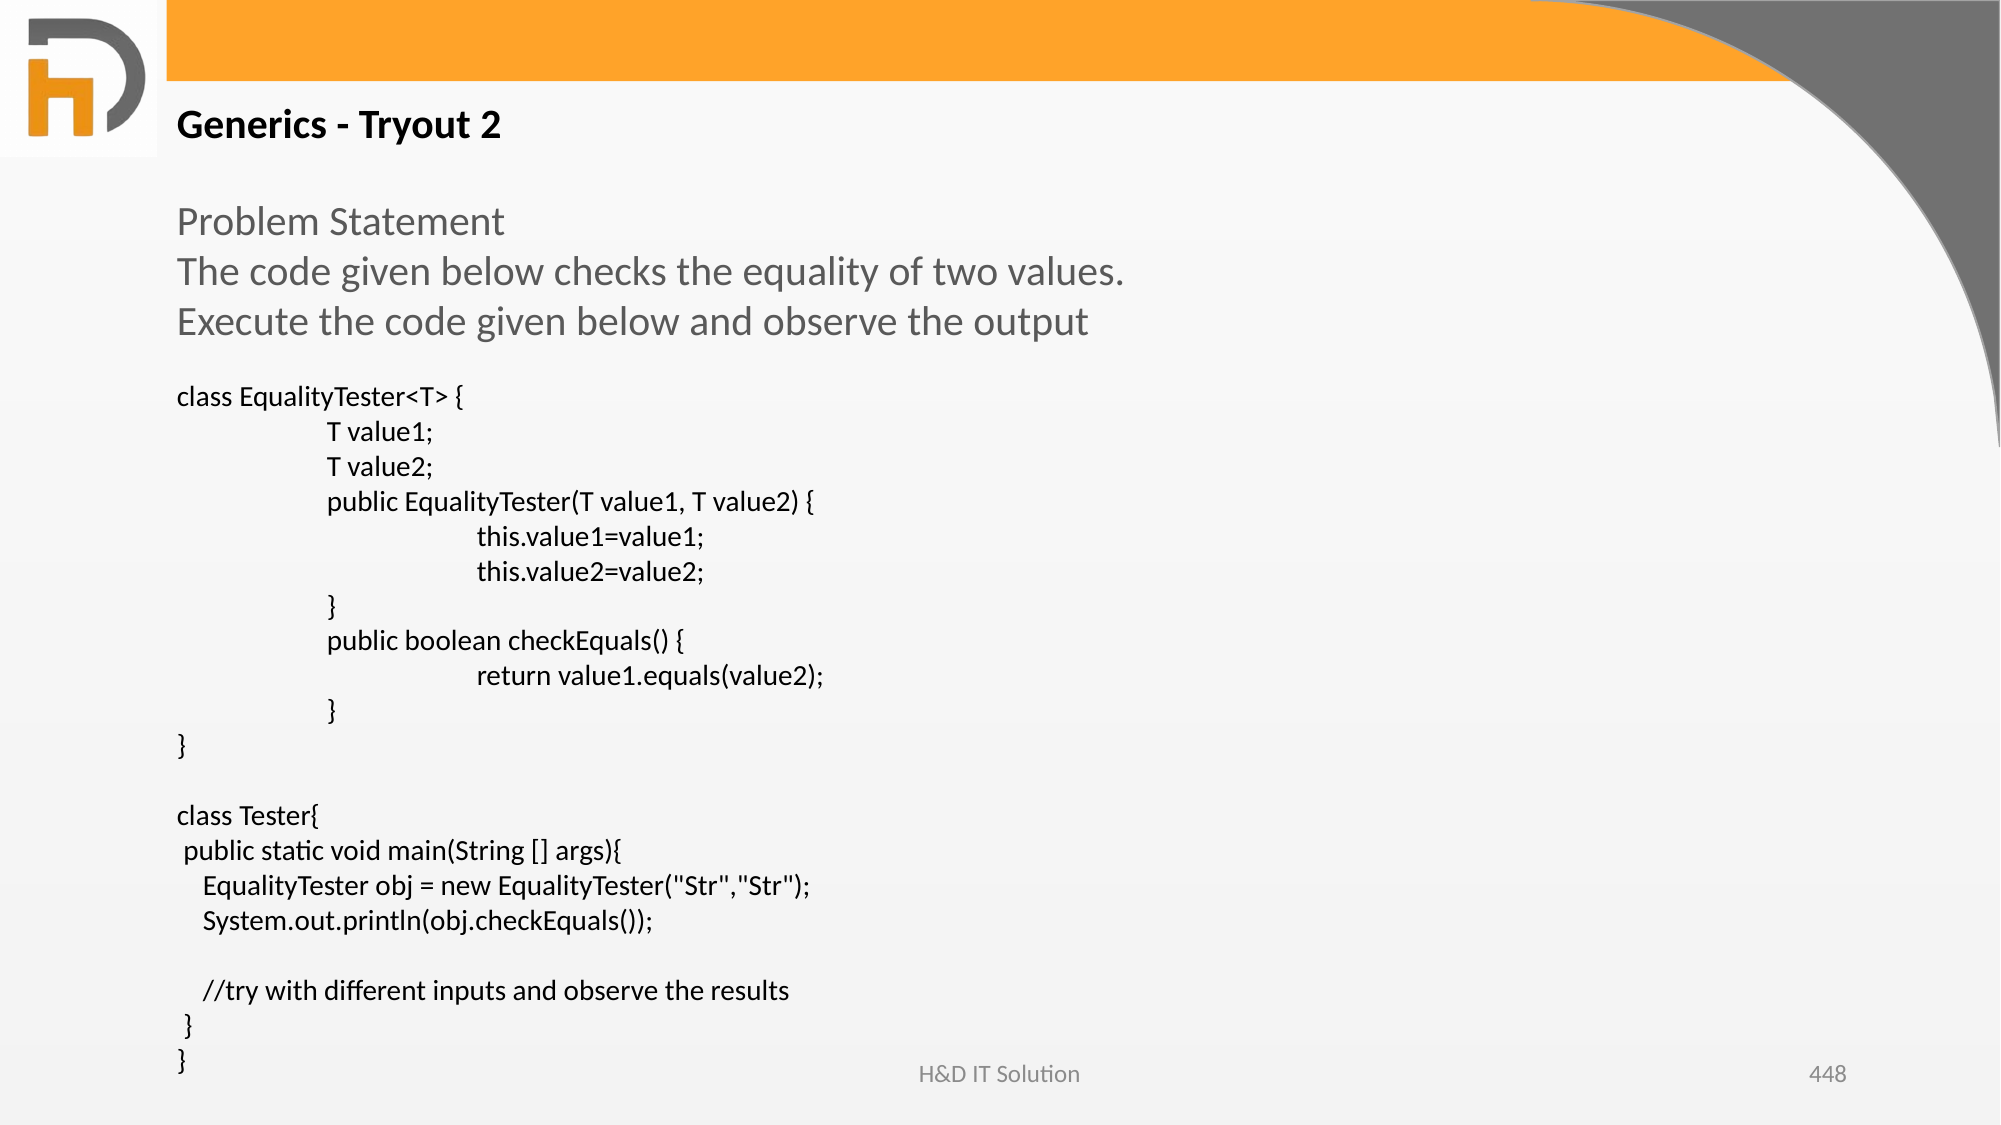

Generics - Tryout 2
Problem Statement
The code given below checks the equality of two values.
Execute the code given below and observe the output
class EqualityTester<T> {
	T value1;
	T value2;
	public EqualityTester(T value1, T value2) {
		this.value1=value1;
		this.value2=value2;
	}
	public boolean checkEquals() {
		return value1.equals(value2);
	}
}

class Tester{
 public static void main(String [] args){
    EqualityTester obj = new EqualityTester("Str","Str");
    System.out.println(obj.checkEquals());

    //try with different inputs and observe the results
 }
}
H&D IT Solution
448